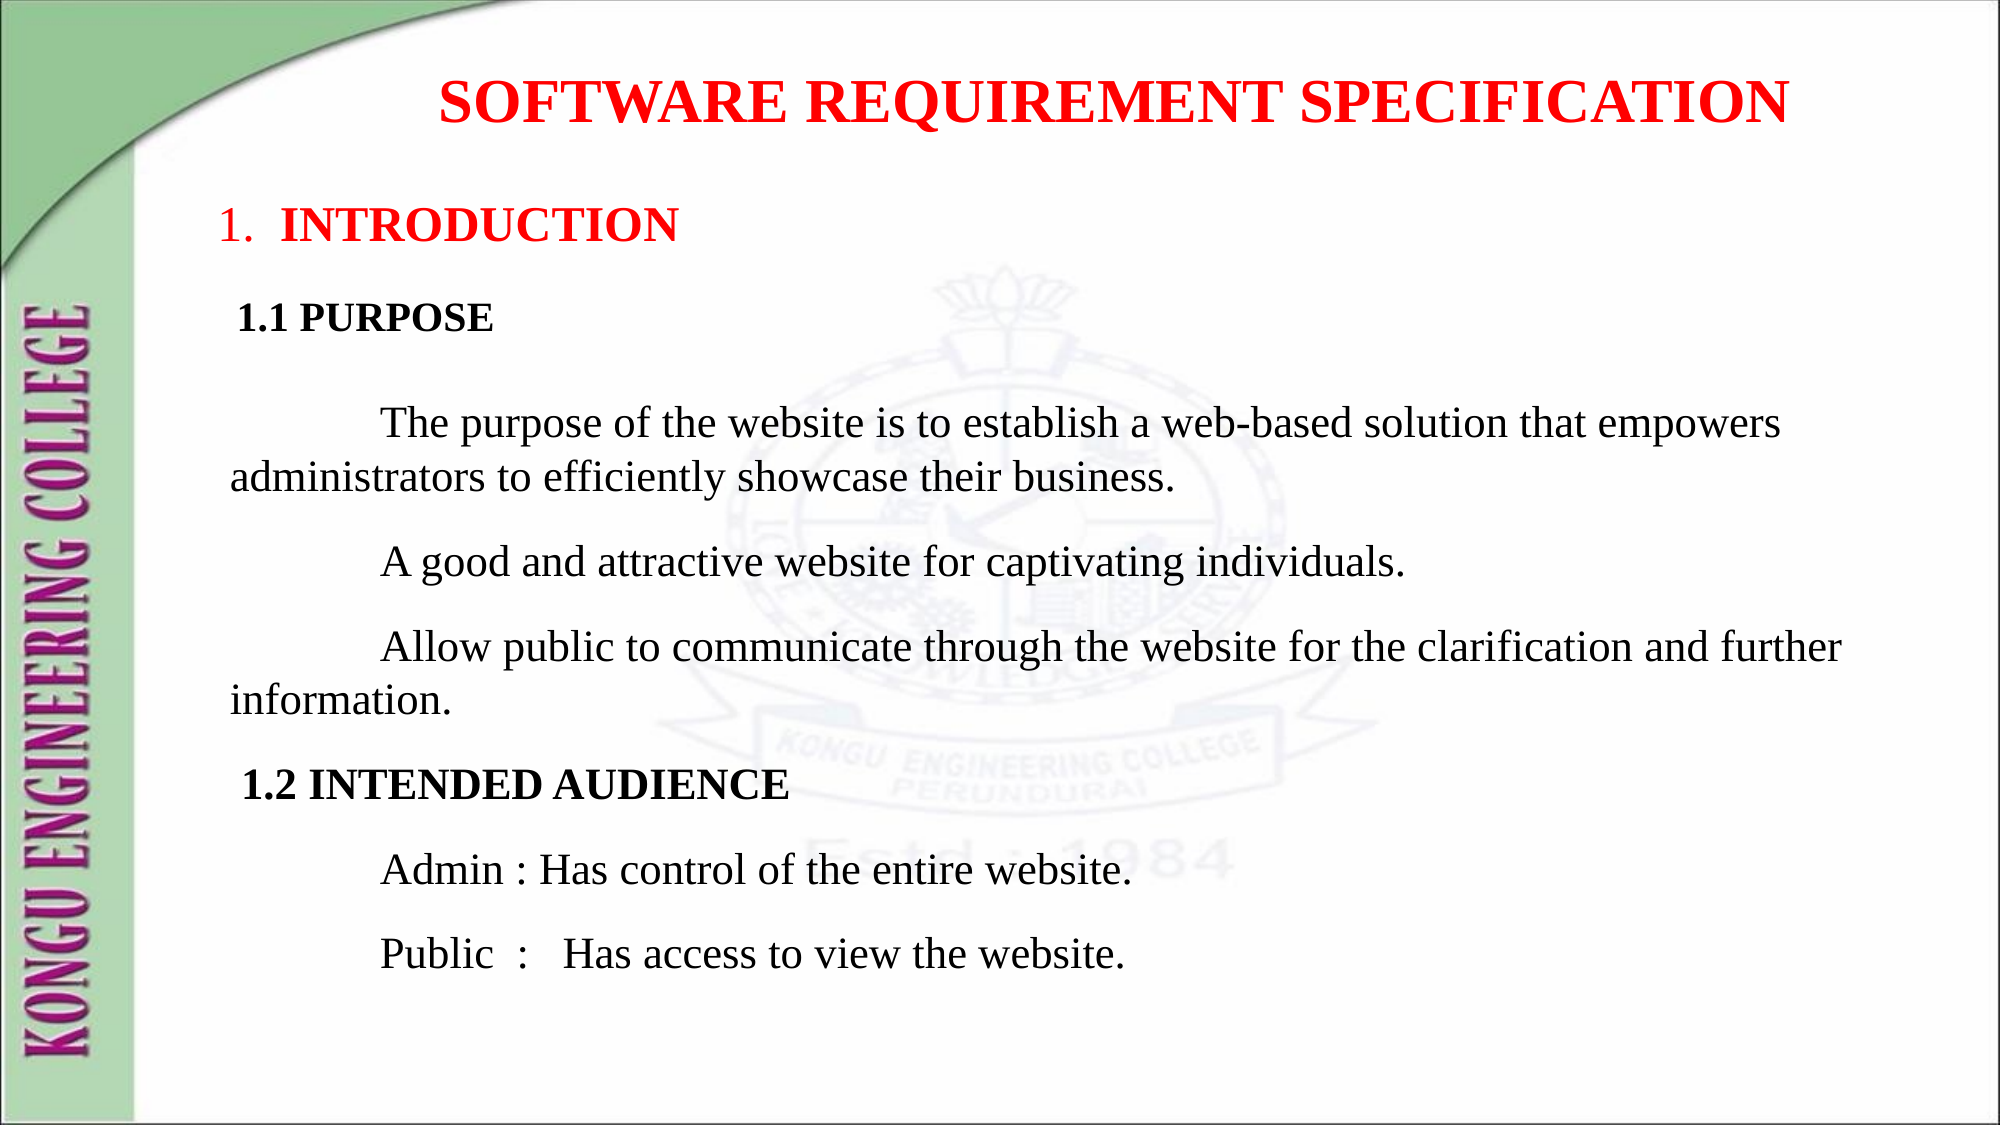

# SOFTWARE REQUIREMENT SPECIFICATION
1.  INTRODUCTION
  1.1 PURPOSE

	The purpose of the website is to establish a web-based solution that empowers administrators to efficiently showcase their business.
	A good and attractive website for captivating individuals.
	Allow public to communicate through the website for the clarification and further information.
 1.2 INTENDED AUDIENCE
	Admin : Has control of the entire website.
	Public  :   Has access to view the website.